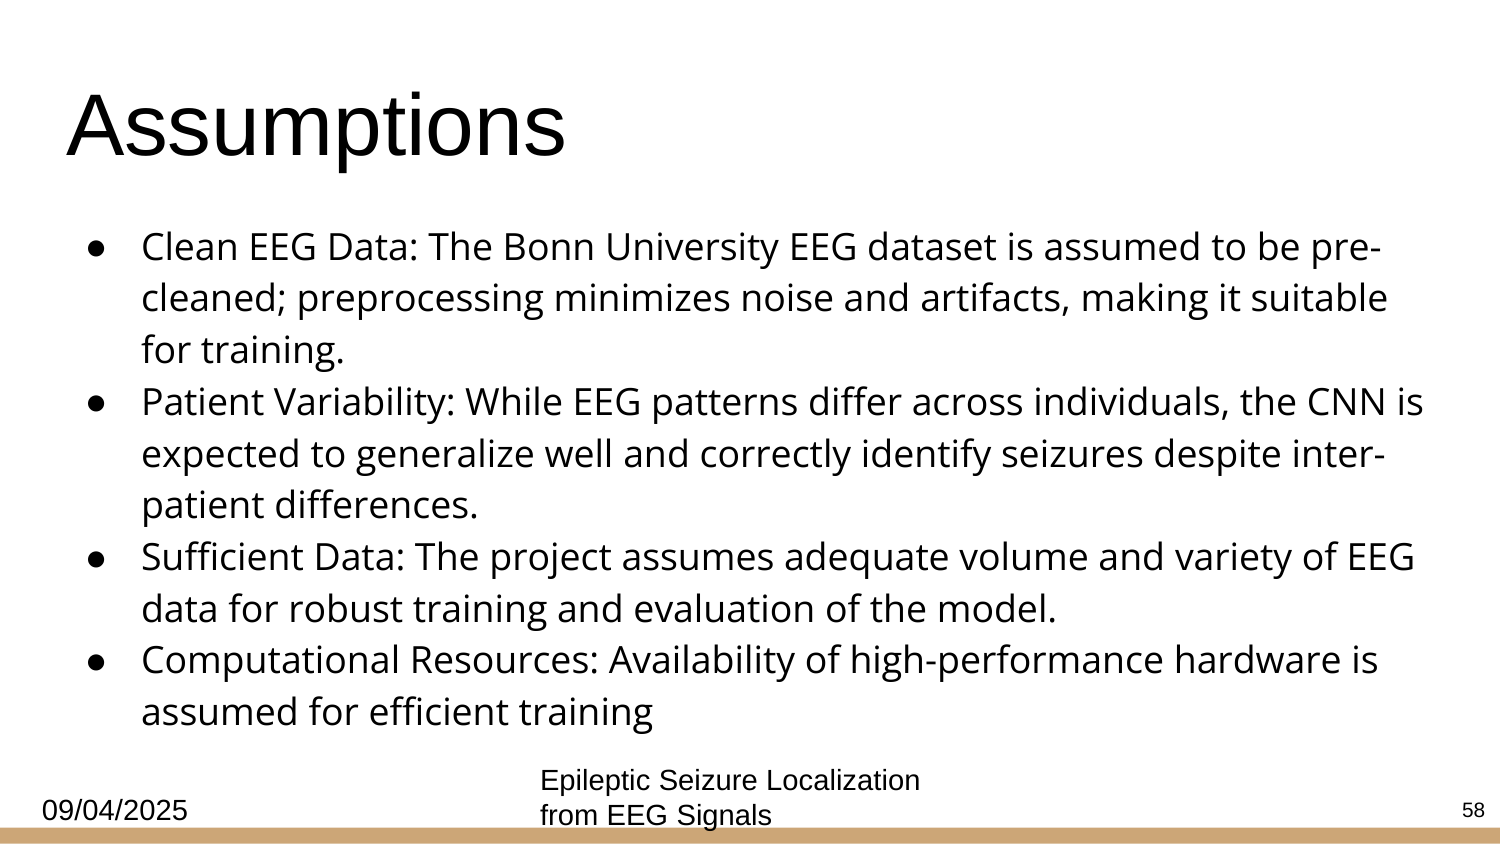

# Assumptions
Clean EEG Data: The Bonn University EEG dataset is assumed to be pre-cleaned; preprocessing minimizes noise and artifacts, making it suitable for training.
Patient Variability: While EEG patterns differ across individuals, the CNN is expected to generalize well and correctly identify seizures despite inter-patient differences.
Sufficient Data: The project assumes adequate volume and variety of EEG data for robust training and evaluation of the model.
Computational Resources: Availability of high-performance hardware is assumed for efficient training
Epileptic Seizure Localization from EEG Signals
58
09/04/2025